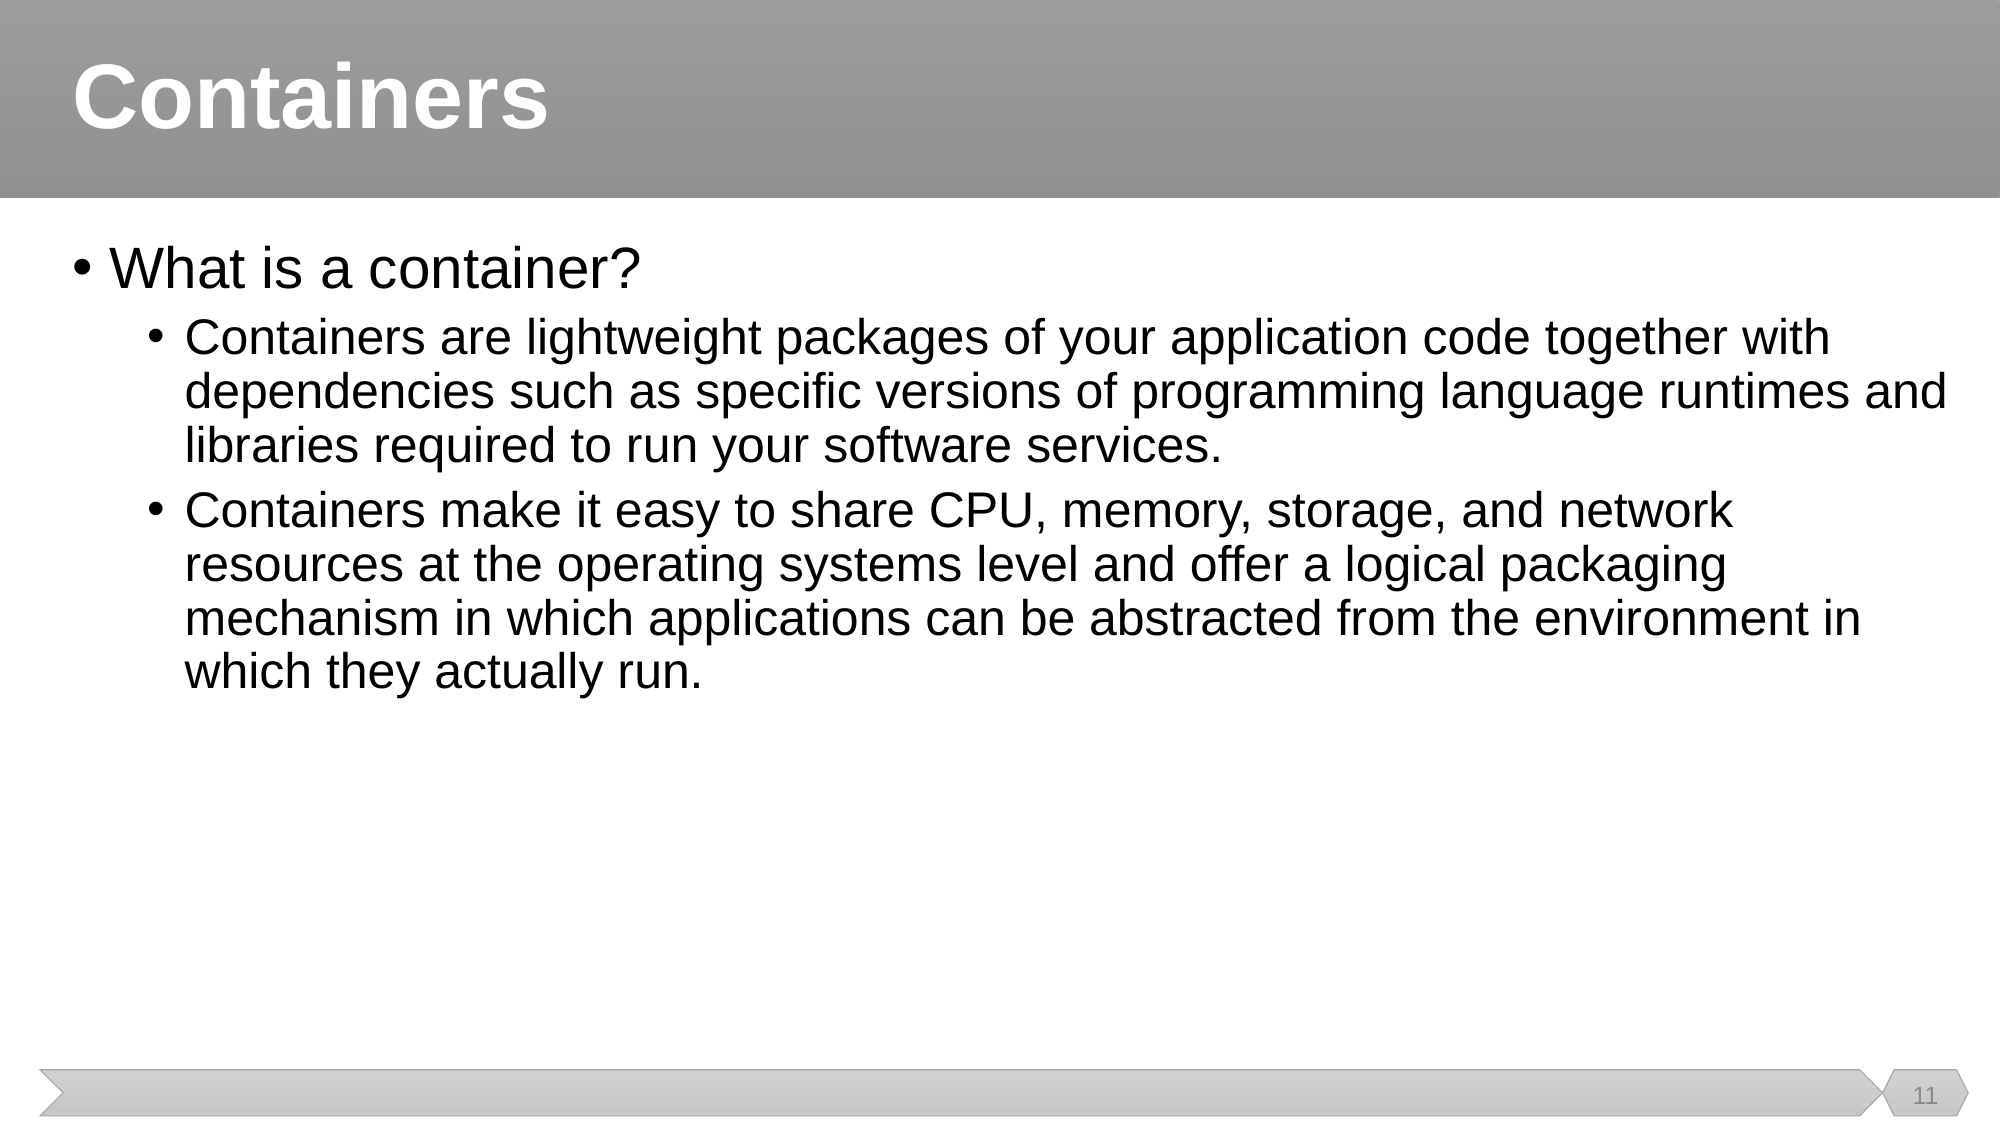

# Containers
What is a container?
Containers are lightweight packages of your application code together with dependencies such as specific versions of programming language runtimes and libraries required to run your software services.
Containers make it easy to share CPU, memory, storage, and network resources at the operating systems level and offer a logical packaging mechanism in which applications can be abstracted from the environment in which they actually run.
11